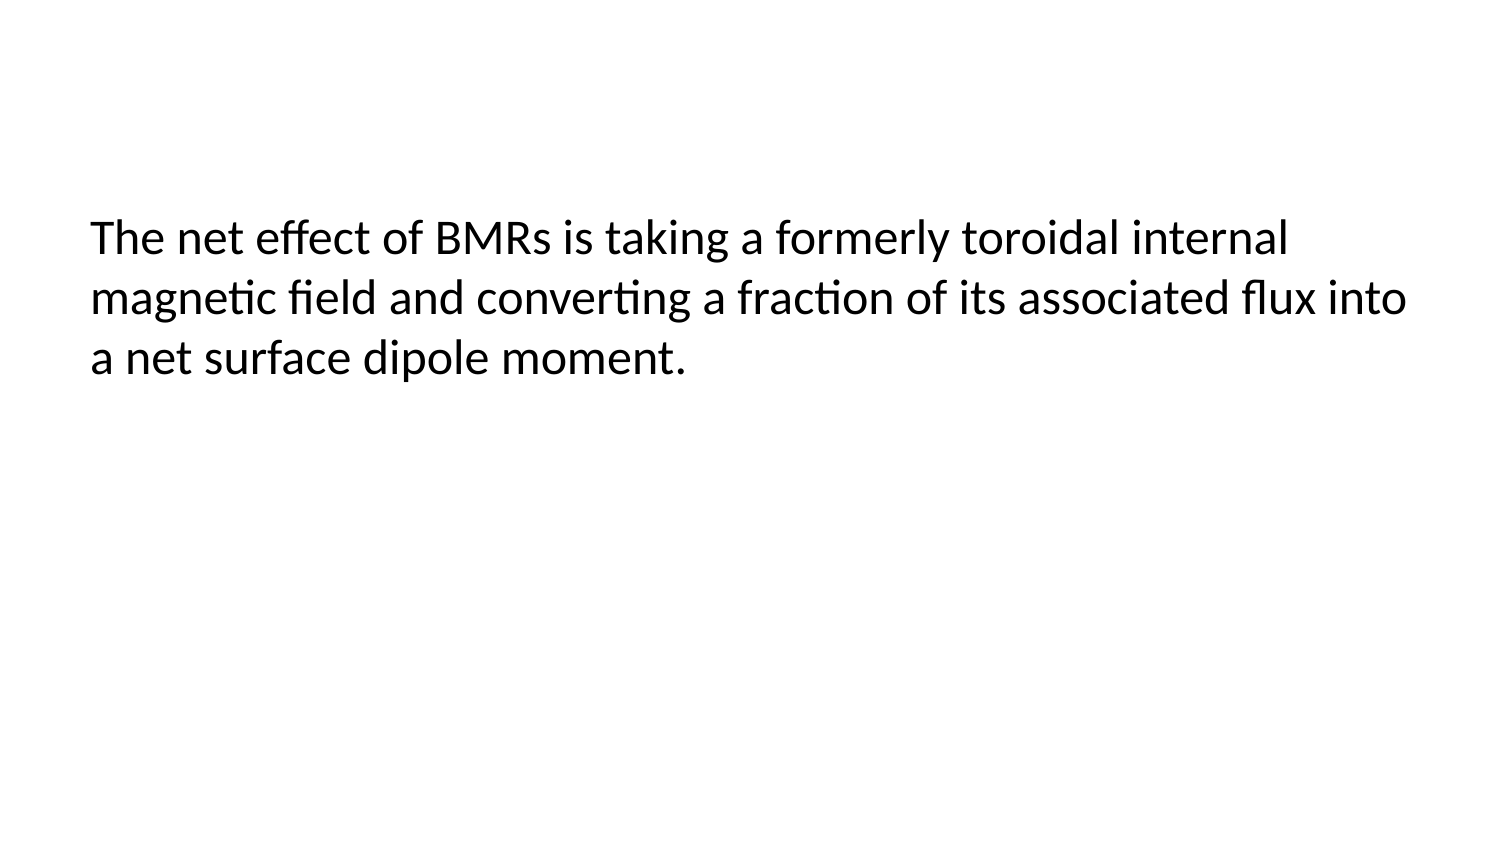

The net effect of BMRs is taking a formerly toroidal internal magnetic ﬁeld and converting a fraction of its associated ﬂux into a net surface dipole moment.